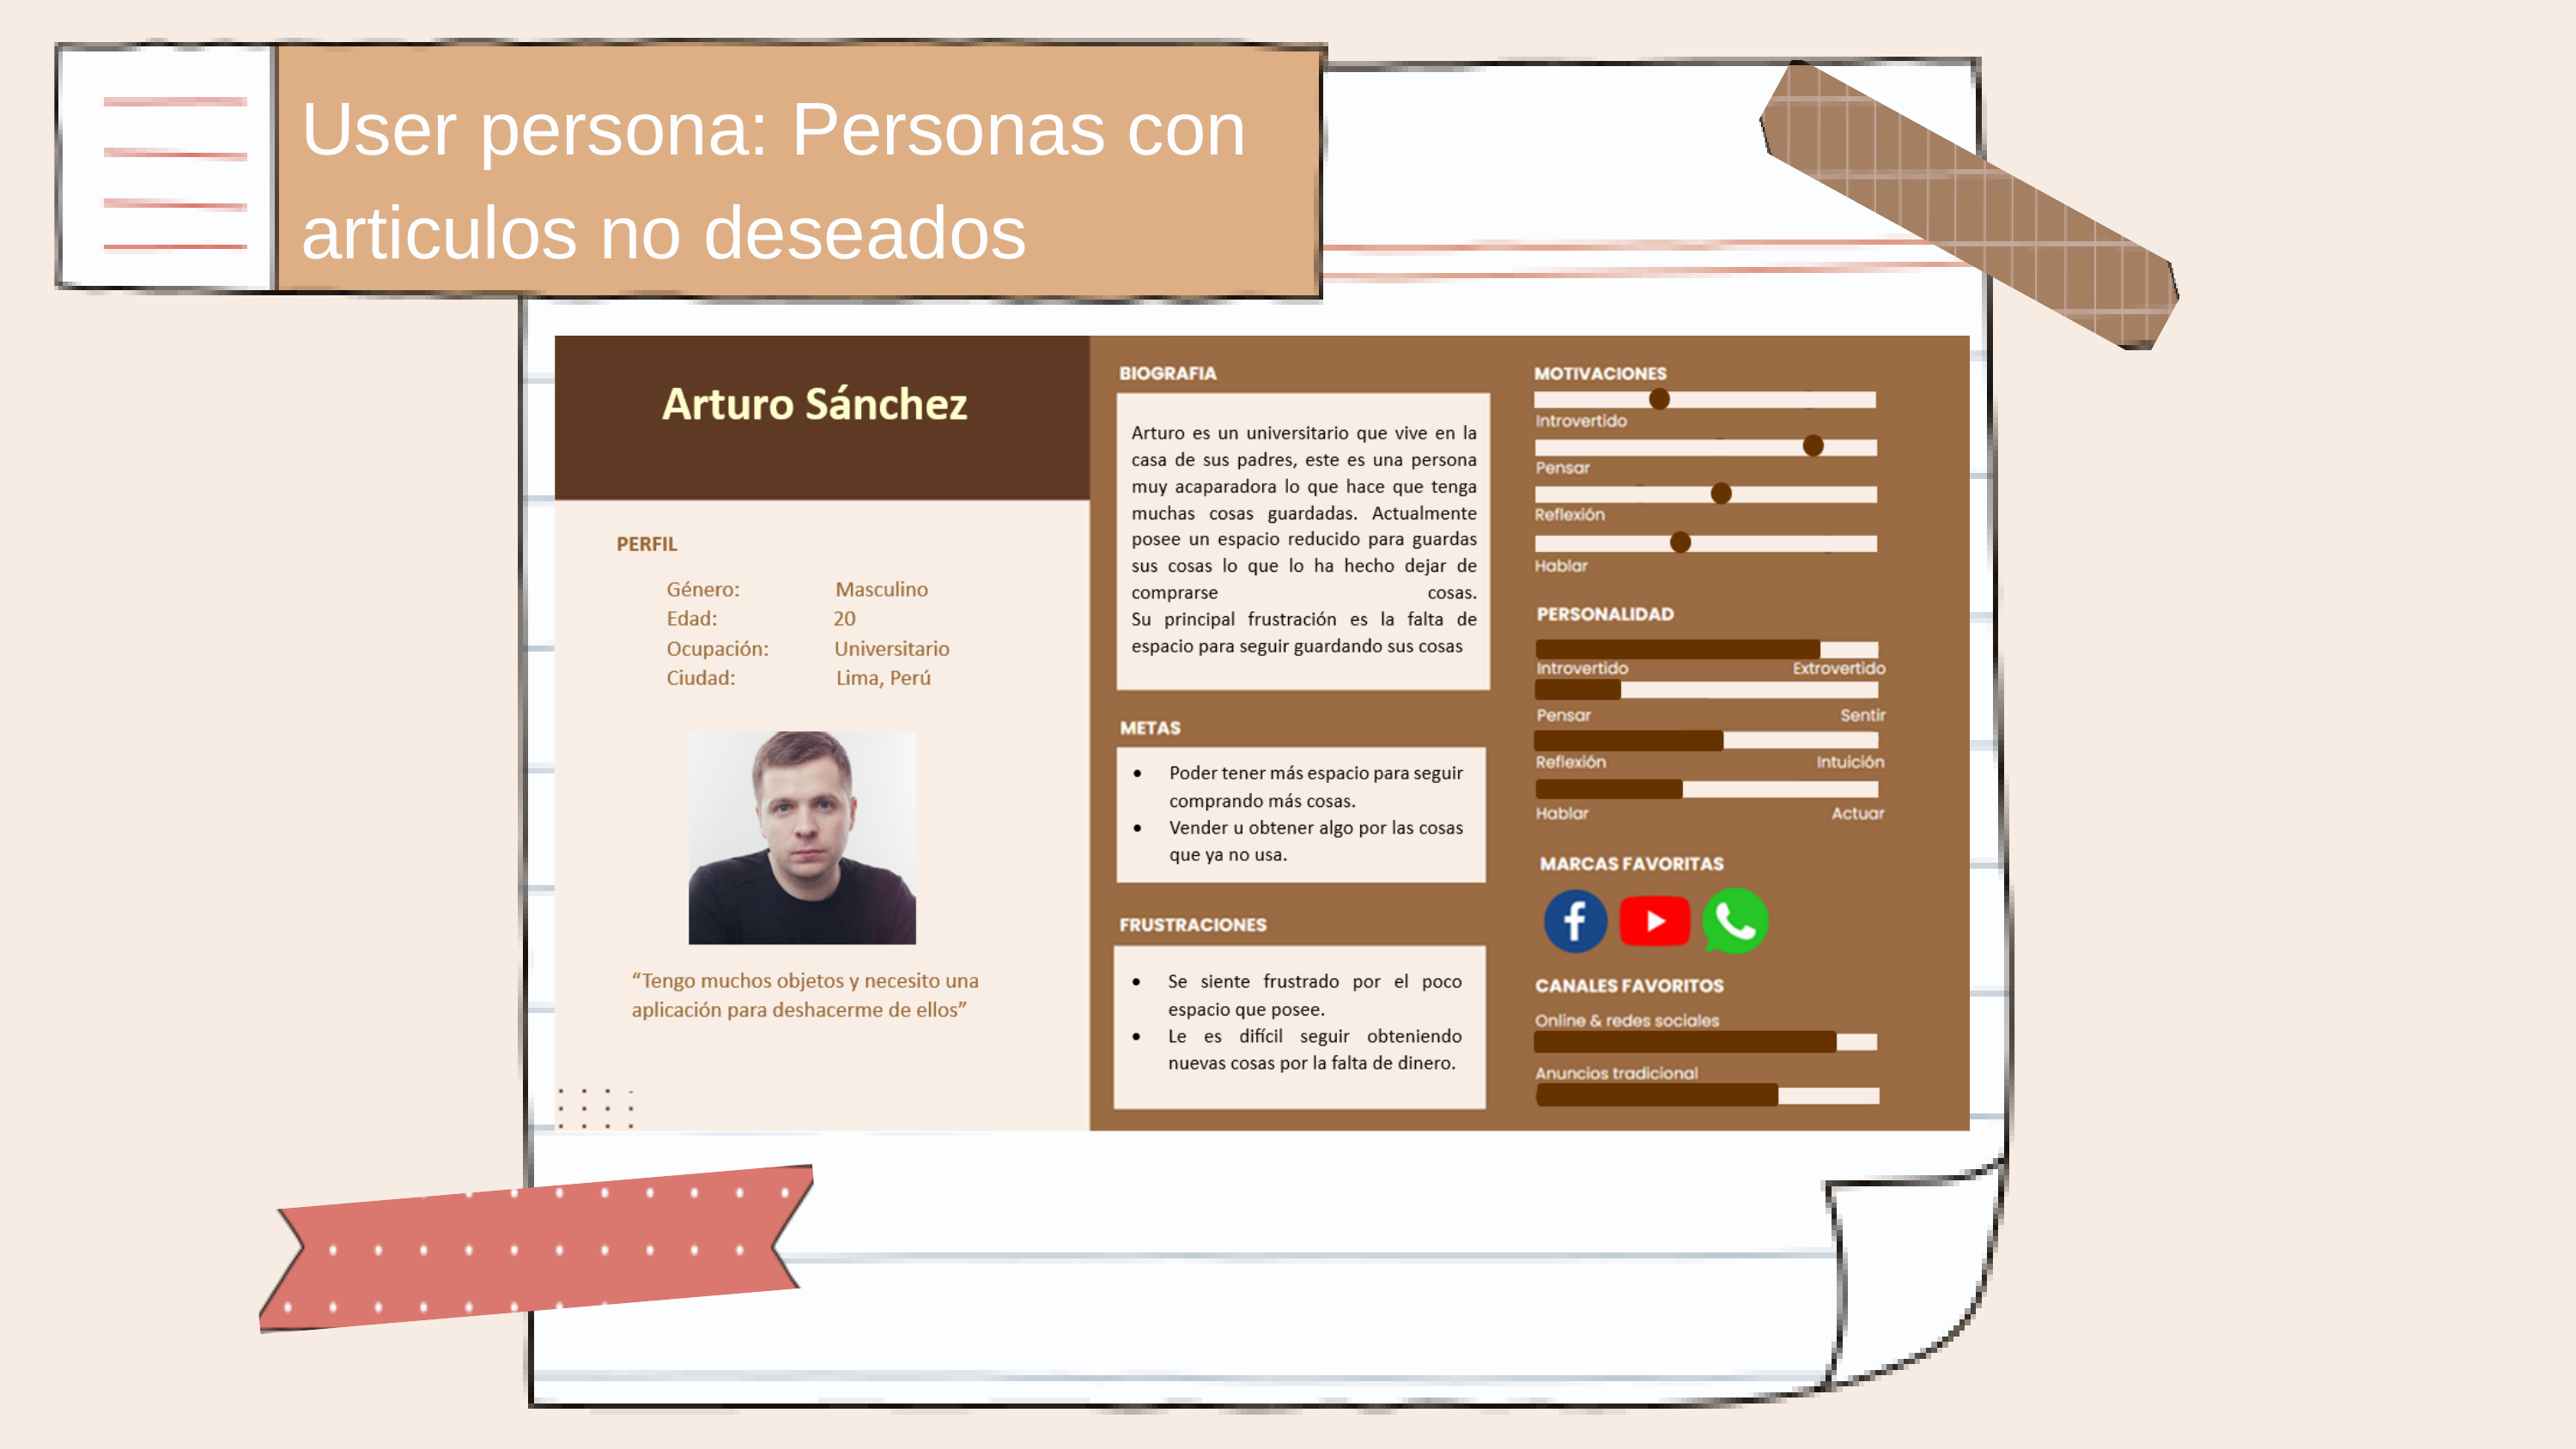

User persona: Personas con articulos no deseados